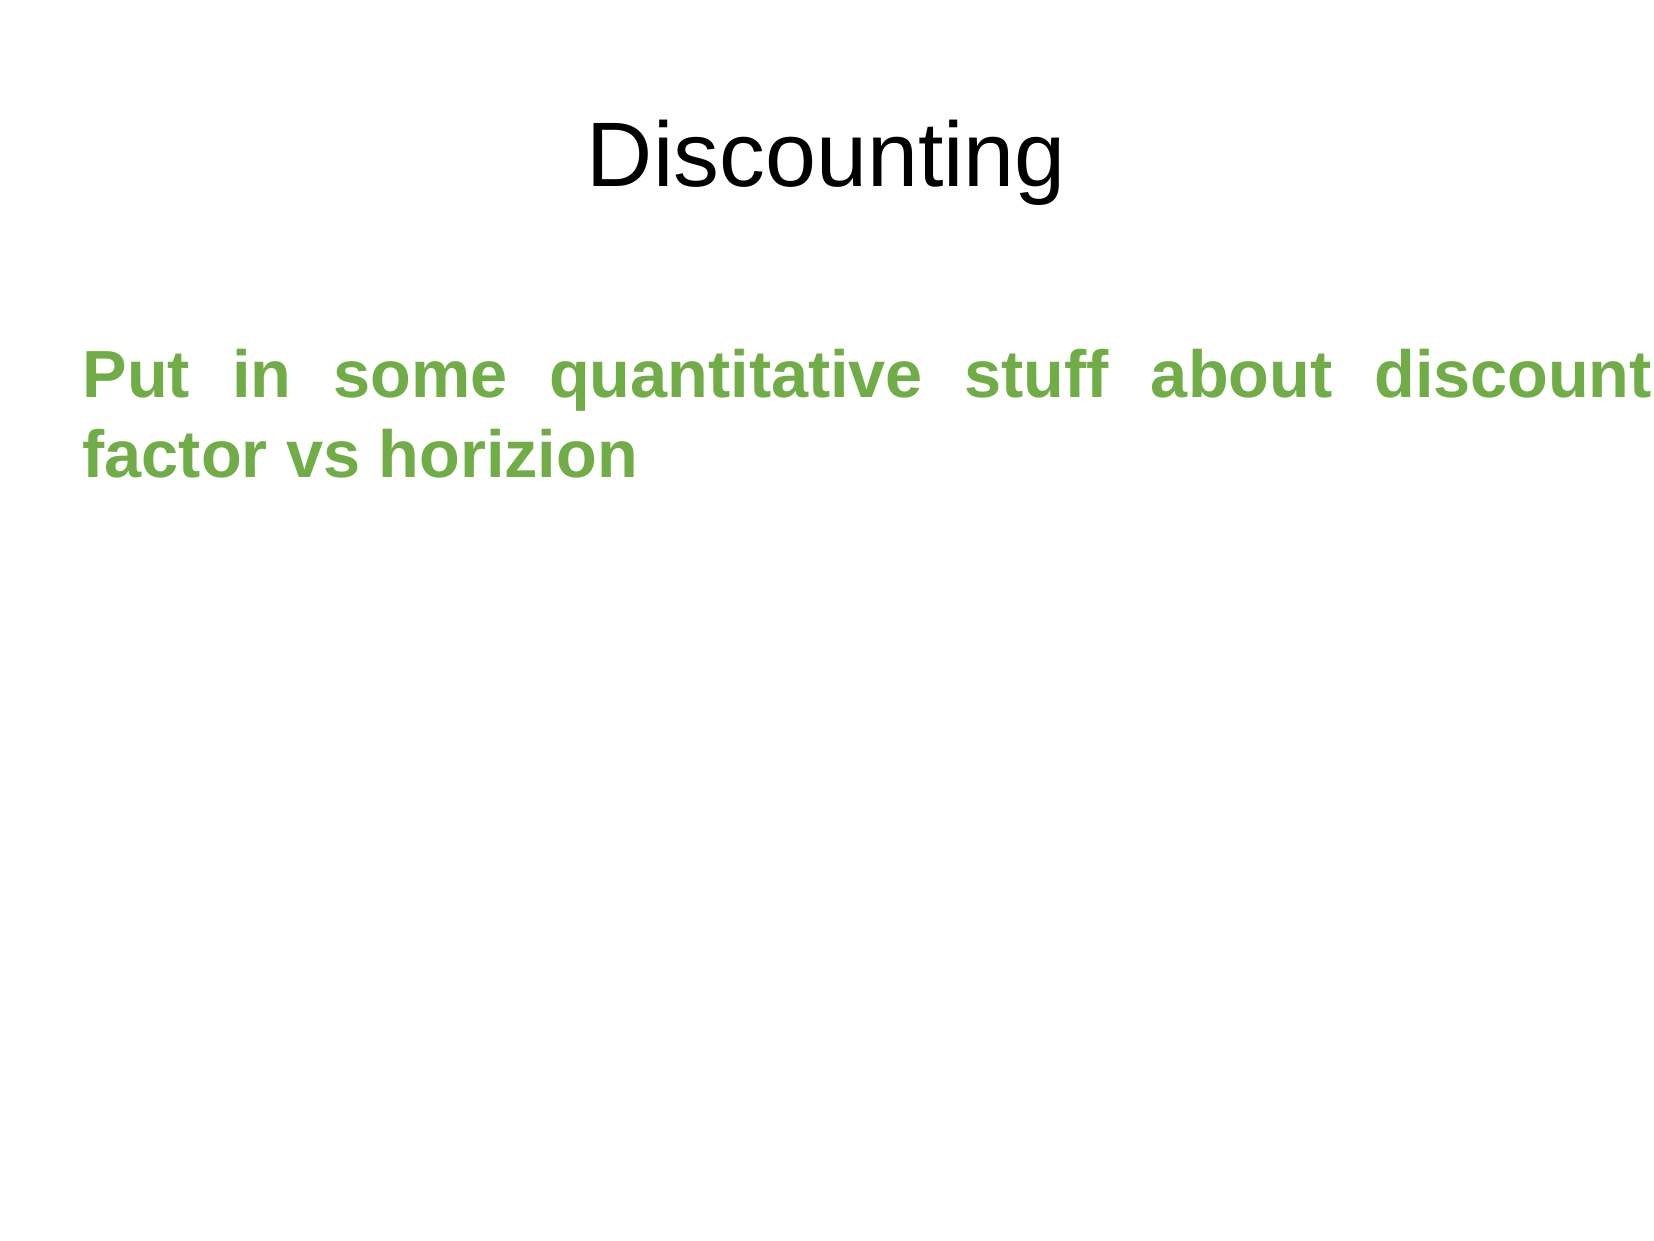

Discounting
Put in some quantitative stuff about discount factor vs horizion